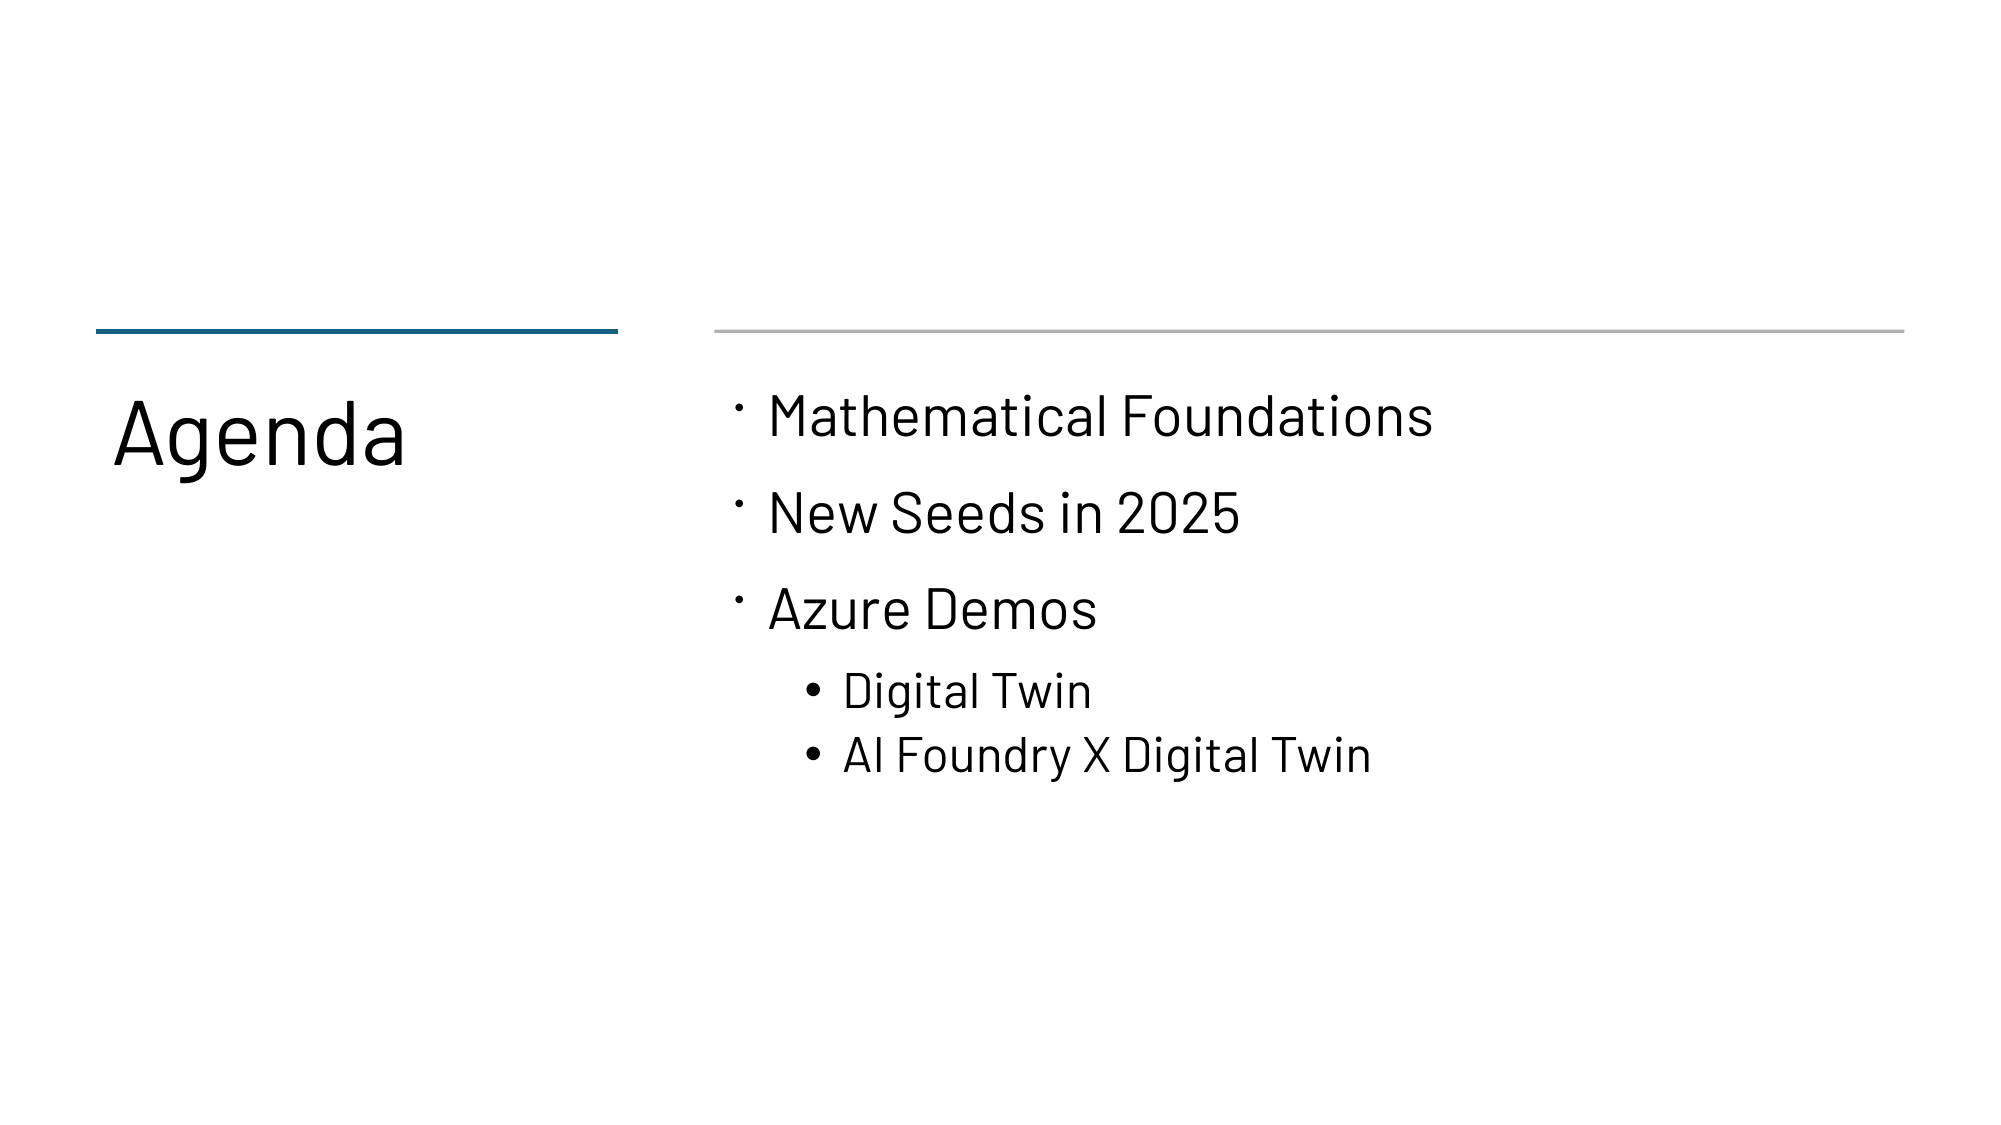

# Agenda
Mathematical Foundations
New Seeds in 2025
Azure Demos
Digital Twin
AI Foundry X Digital Twin